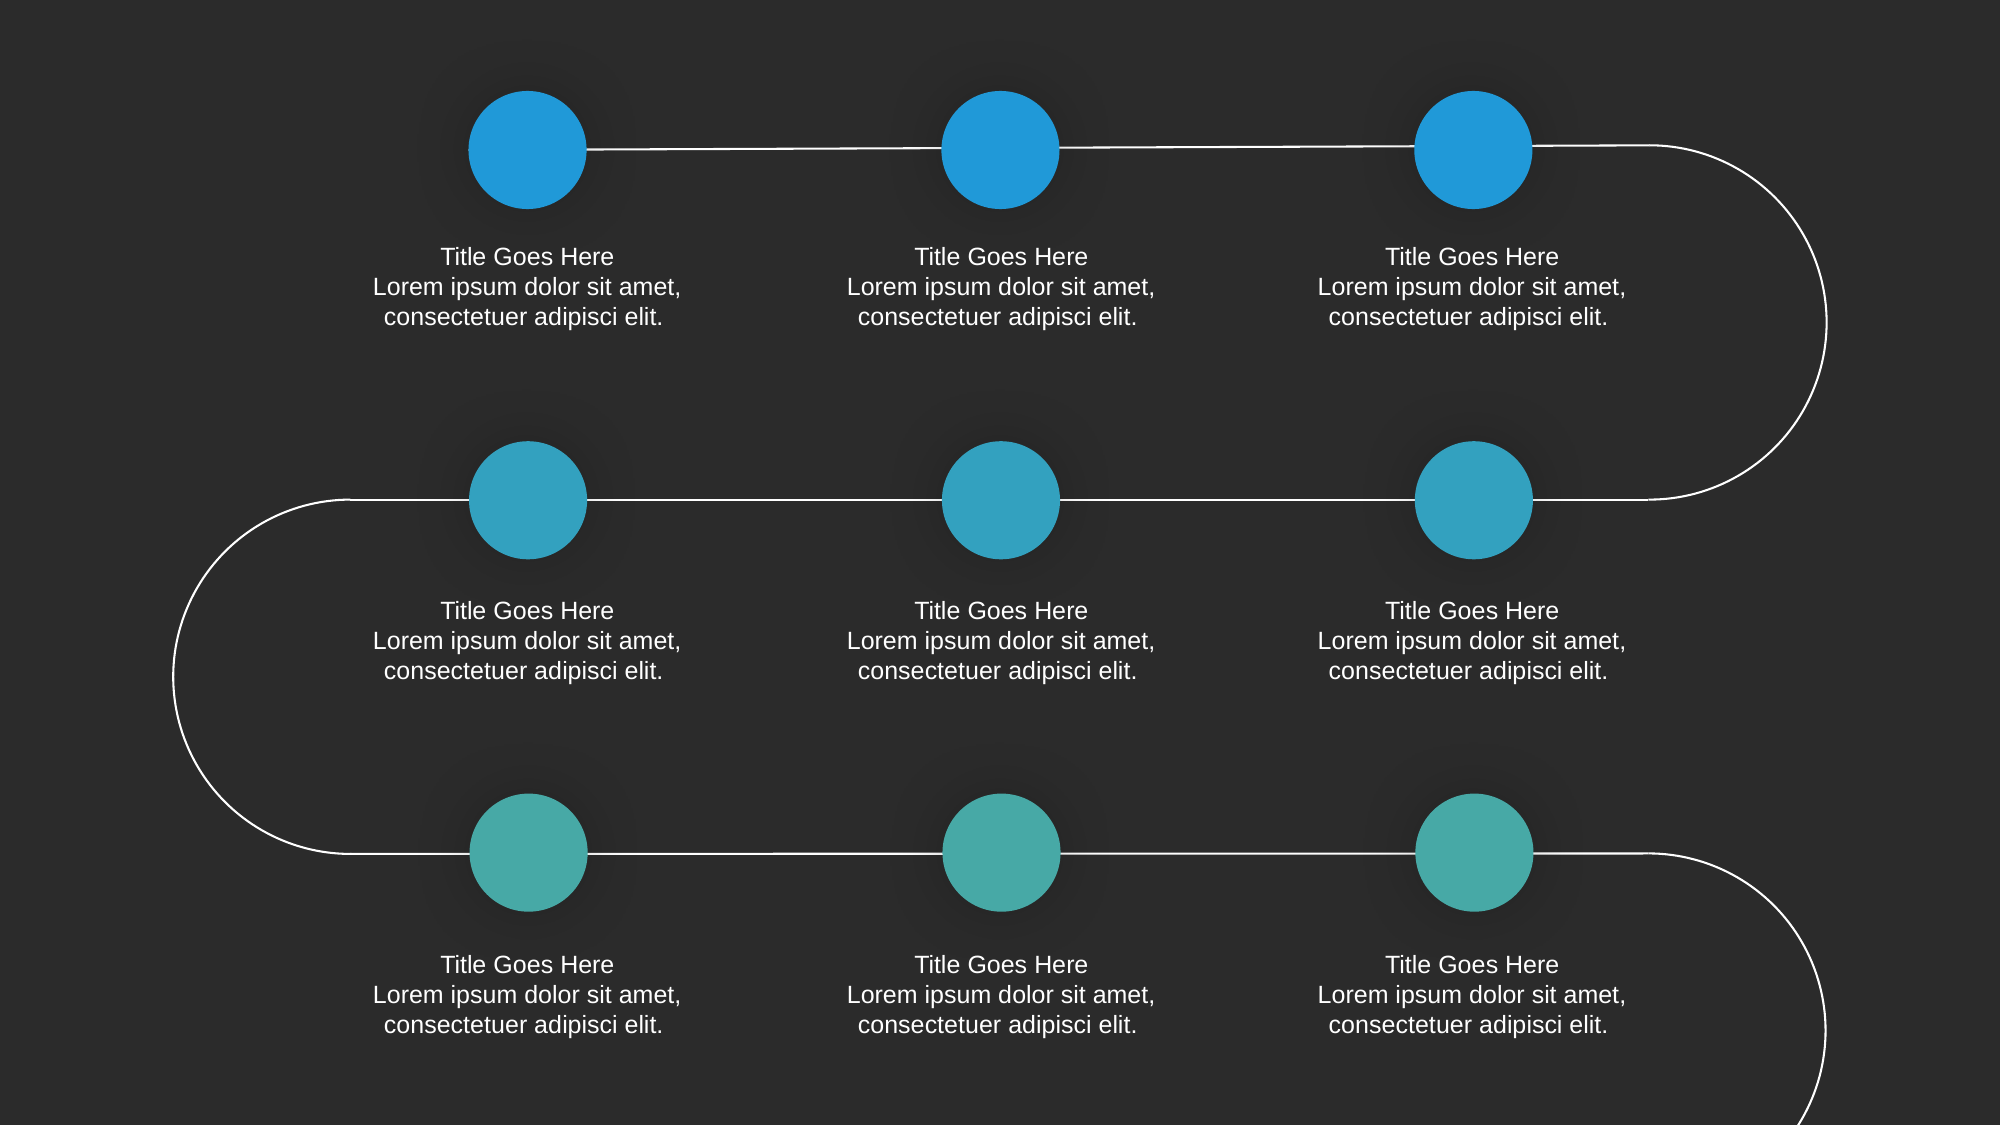

Title Goes Here
Lorem ipsum dolor sit amet, consectetuer adipisci elit.
Title Goes Here
Lorem ipsum dolor sit amet, consectetuer adipisci elit.
Title Goes Here
Lorem ipsum dolor sit amet, consectetuer adipisci elit.

Title Goes Here
Lorem ipsum dolor sit amet, consectetuer adipisci elit.
Title Goes Here
Lorem ipsum dolor sit amet, consectetuer adipisci elit.
Title Goes Here
Lorem ipsum dolor sit amet, consectetuer adipisci elit.

Title Goes Here
Lorem ipsum dolor sit amet, consectetuer adipisci elit.
Title Goes Here
Lorem ipsum dolor sit amet, consectetuer adipisci elit.
Title Goes Here
Lorem ipsum dolor sit amet, consectetuer adipisci elit.